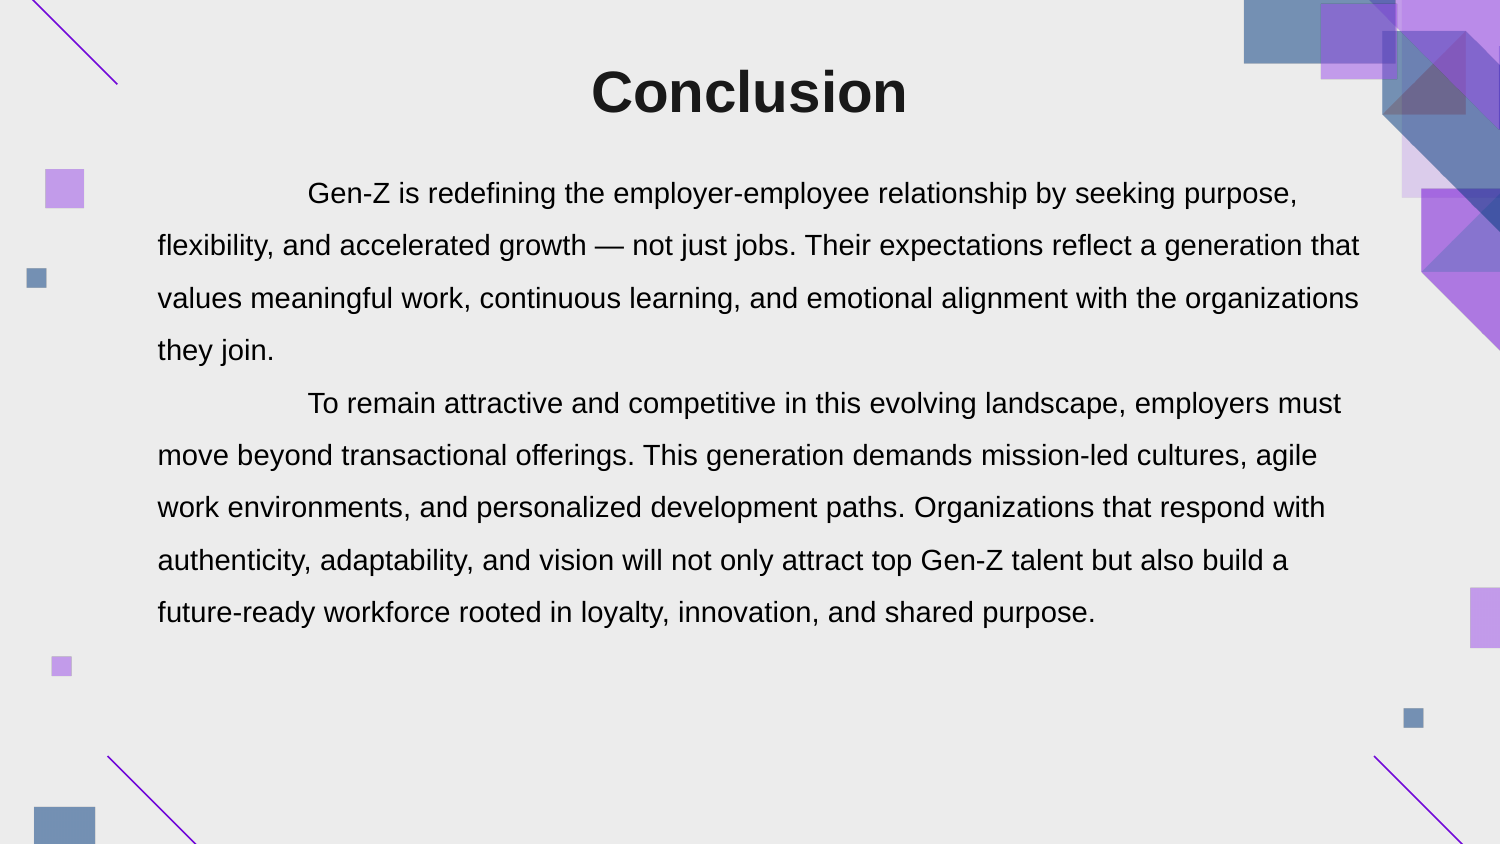

# Conclusion
	Gen-Z is redefining the employer-employee relationship by seeking purpose, flexibility, and accelerated growth — not just jobs. Their expectations reflect a generation that values meaningful work, continuous learning, and emotional alignment with the organizations they join.
	To remain attractive and competitive in this evolving landscape, employers must move beyond transactional offerings. This generation demands mission-led cultures, agile work environments, and personalized development paths. Organizations that respond with authenticity, adaptability, and vision will not only attract top Gen-Z talent but also build a future-ready workforce rooted in loyalty, innovation, and shared purpose.